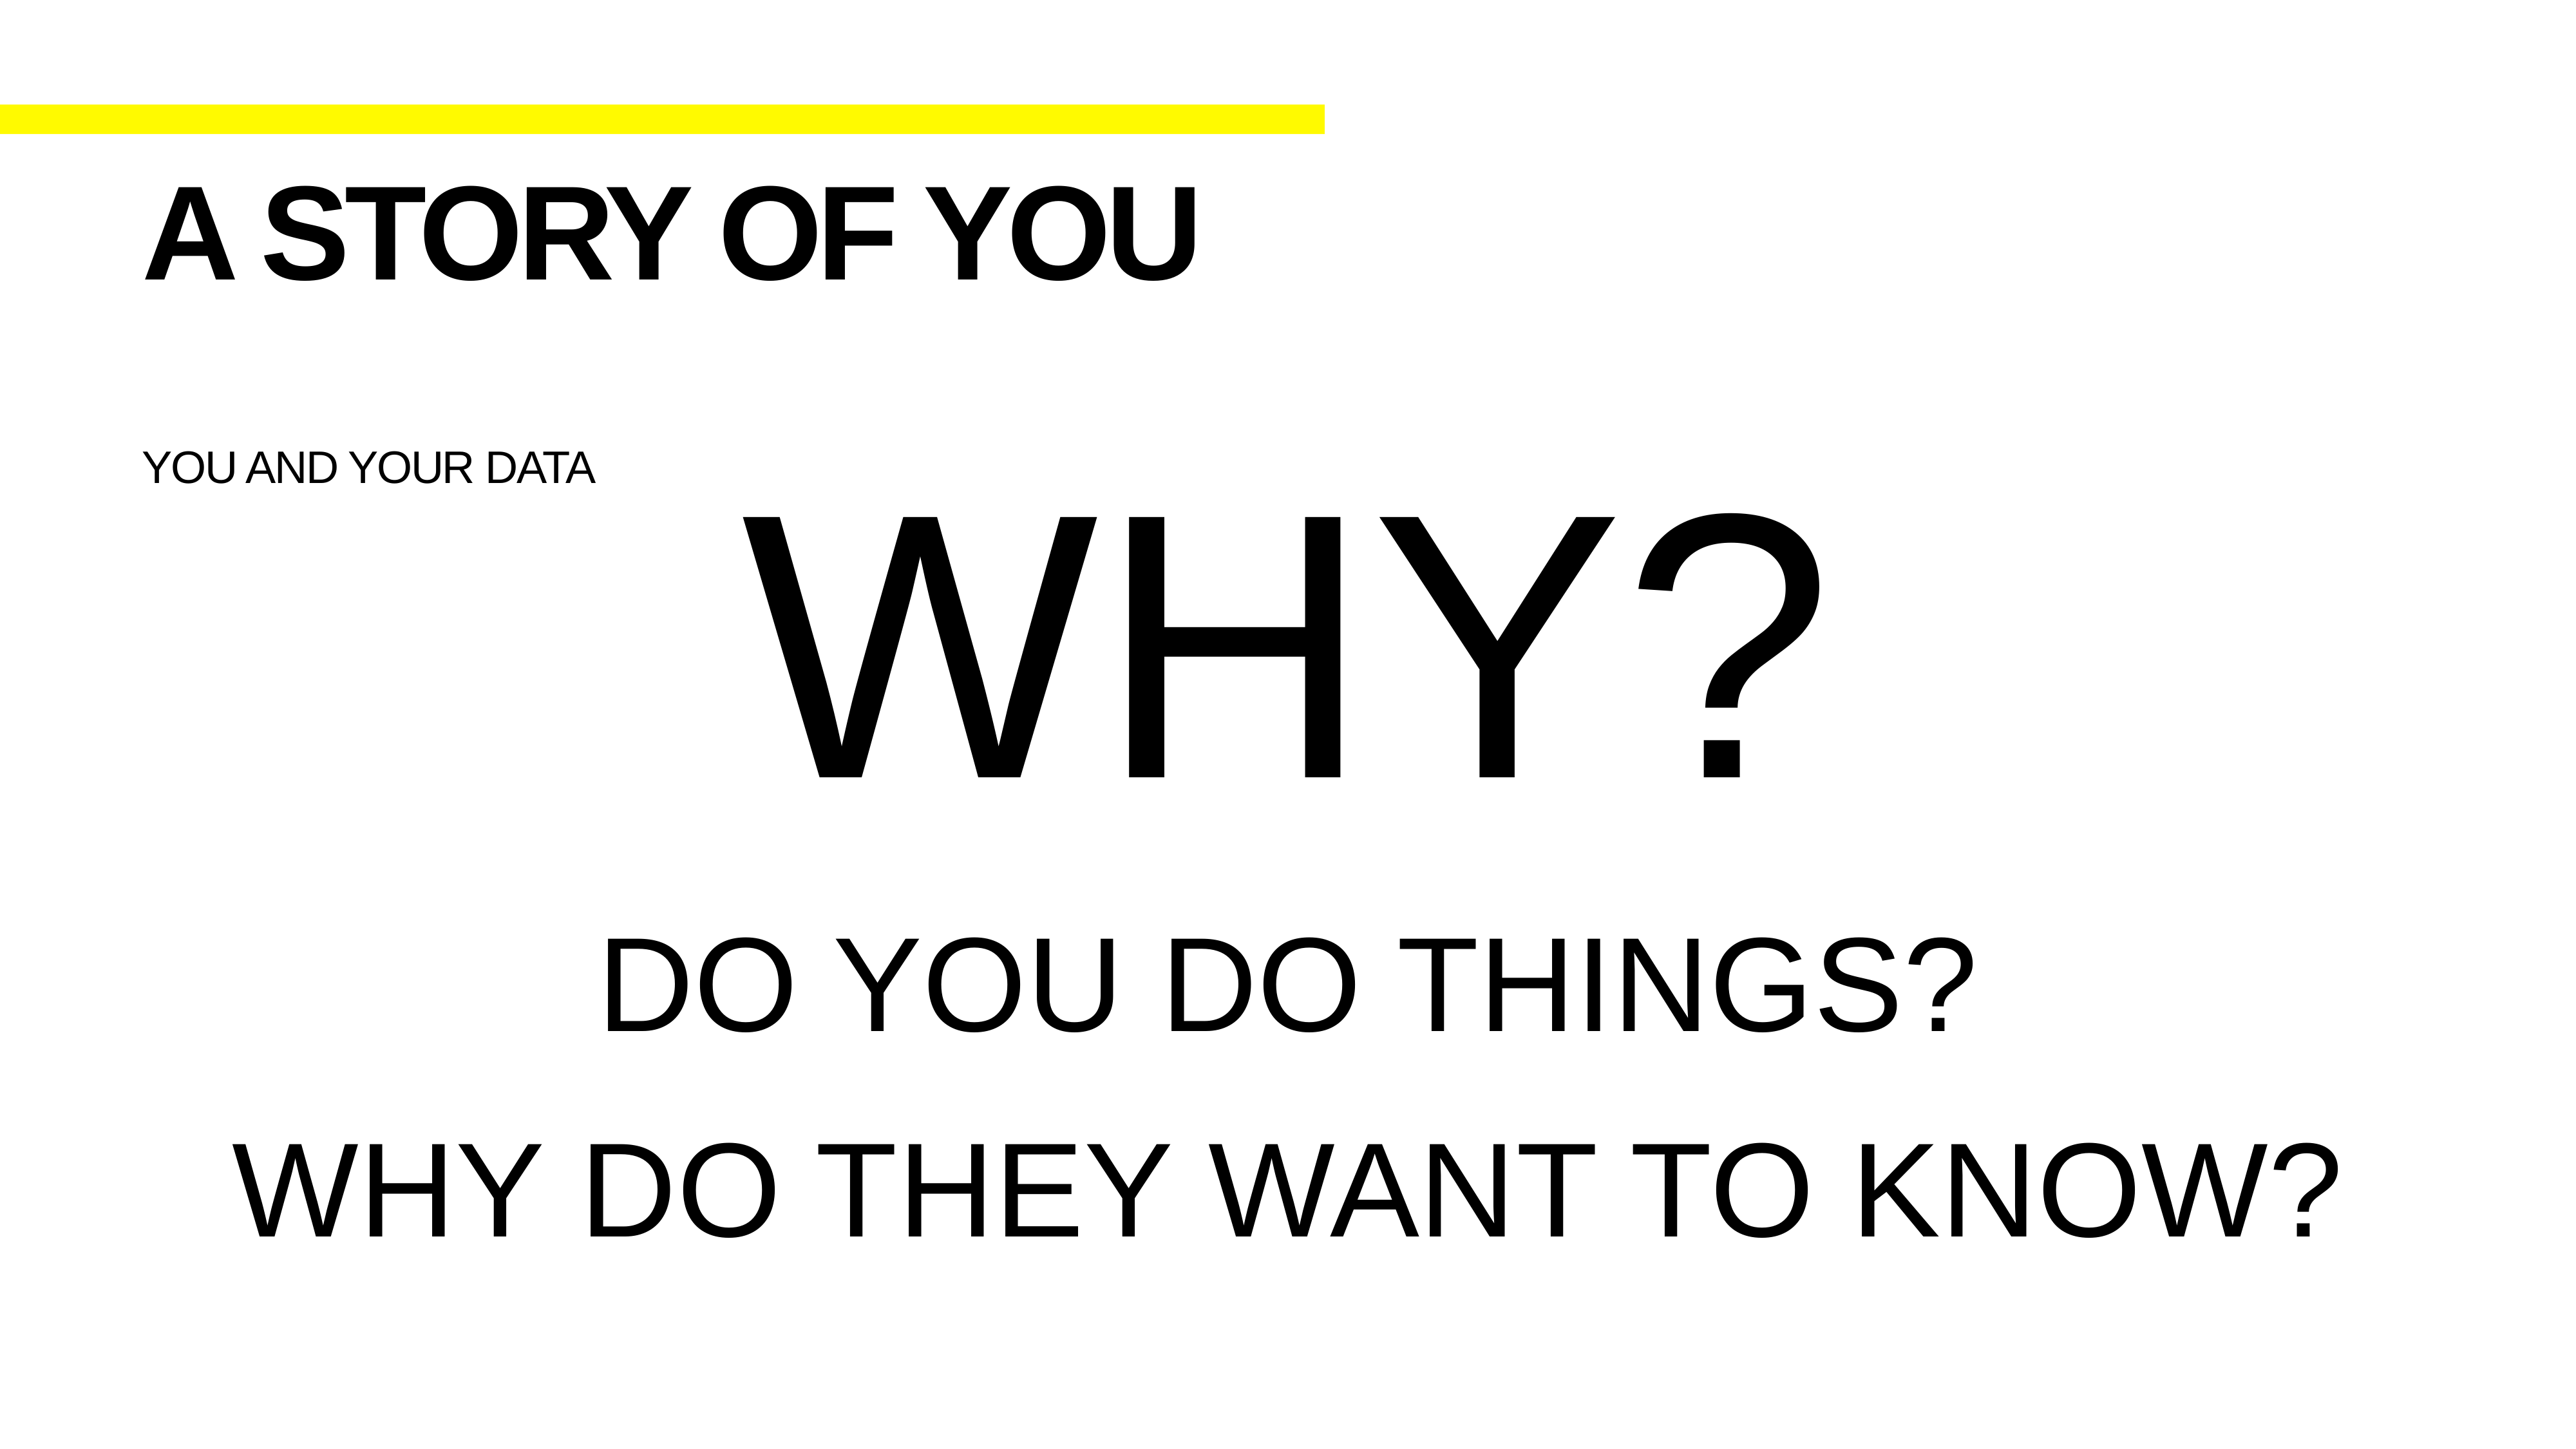

# A Story of You
WHY?
DO YOU DO THINGS?
WHY DO THEY WANT TO KNOW?
You and your Data